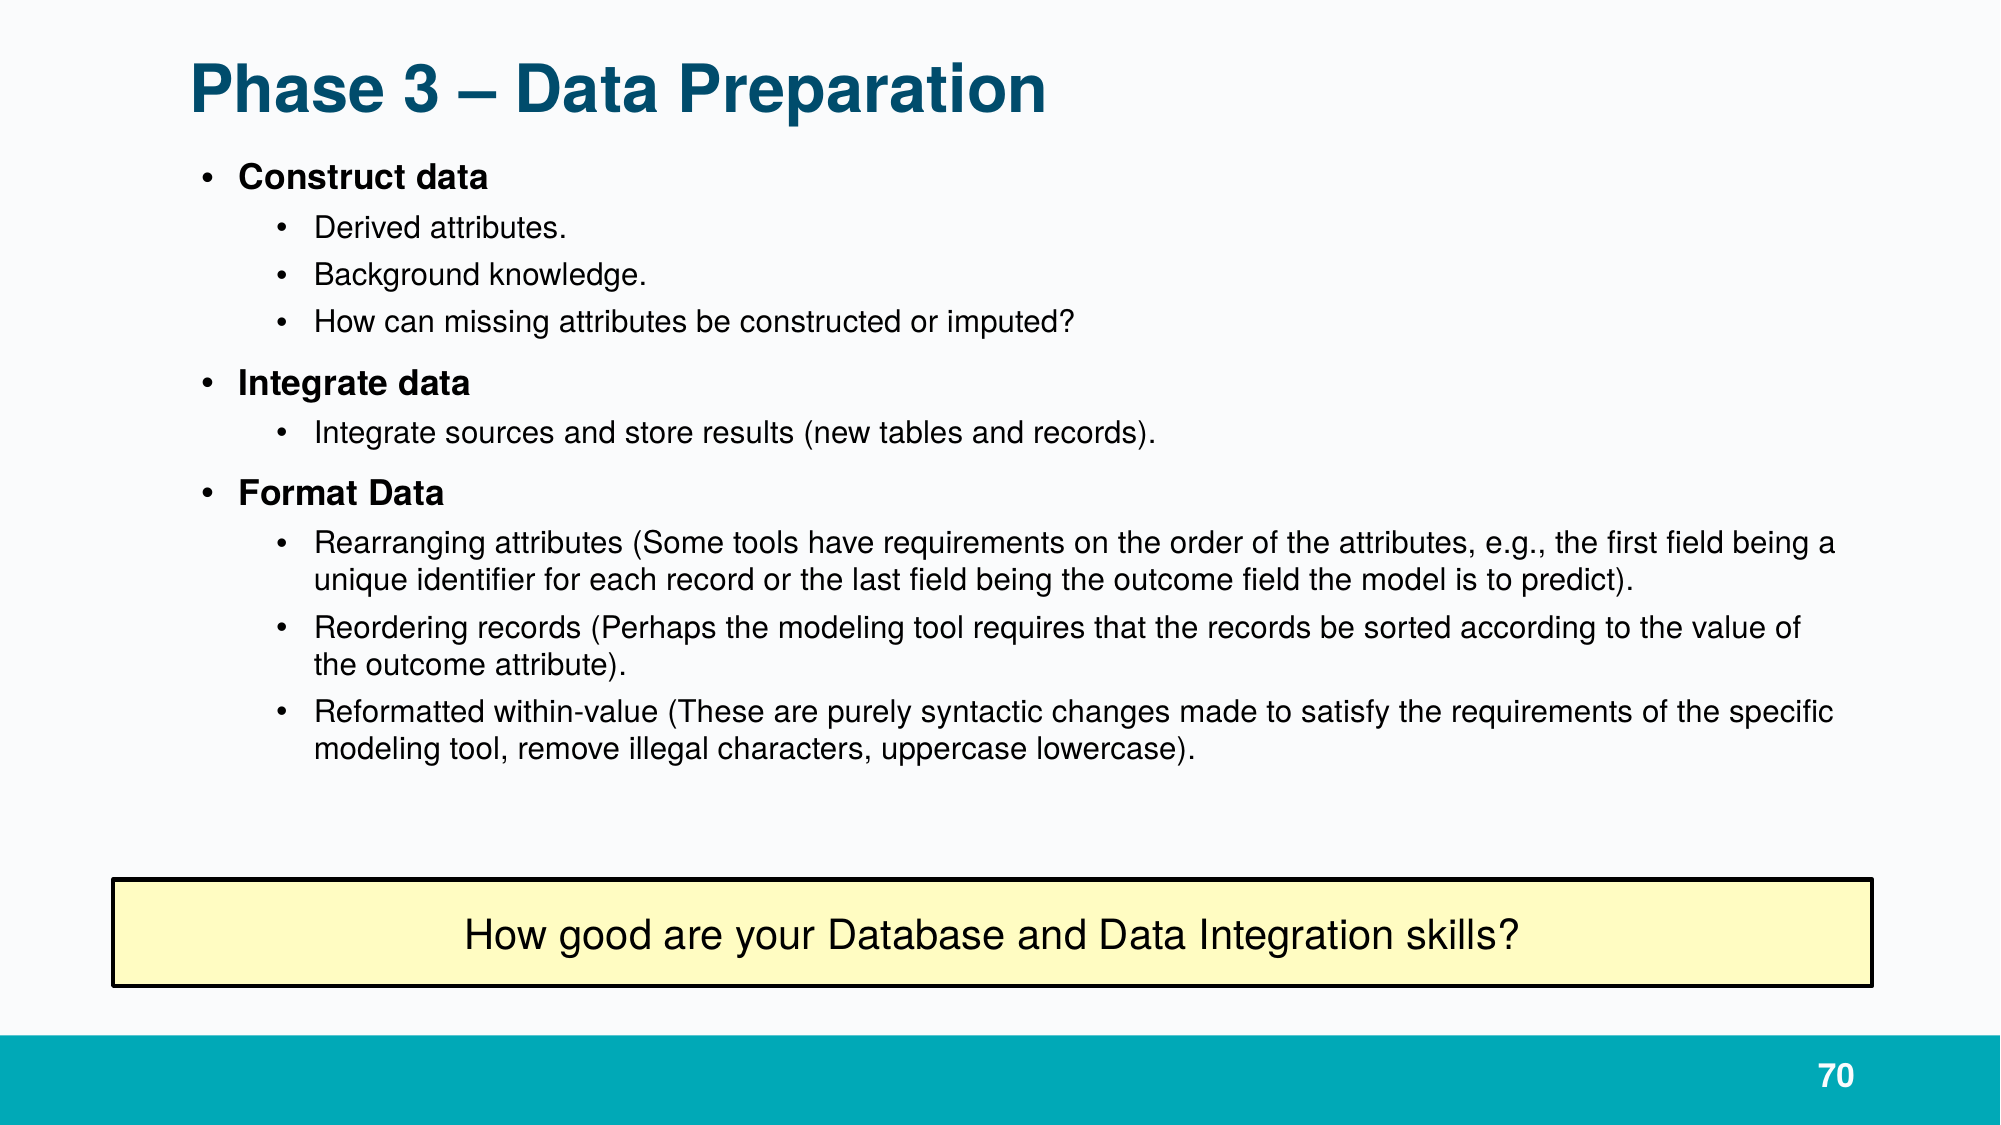

# Phase 3 – Data Preparation
Construct data
Derived attributes.
Background knowledge.
How can missing attributes be constructed or imputed?
Integrate data
Integrate sources and store results (new tables and records).
Format Data
Rearranging attributes (Some tools have requirements on the order of the attributes, e.g., the first field being a unique identifier for each record or the last field being the outcome field the model is to predict).
Reordering records (Perhaps the modeling tool requires that the records be sorted according to the value of the outcome attribute).
Reformatted within-value (These are purely syntactic changes made to satisfy the requirements of the specific modeling tool, remove illegal characters, uppercase lowercase).

How good are your Database and Data Integration skills?
70